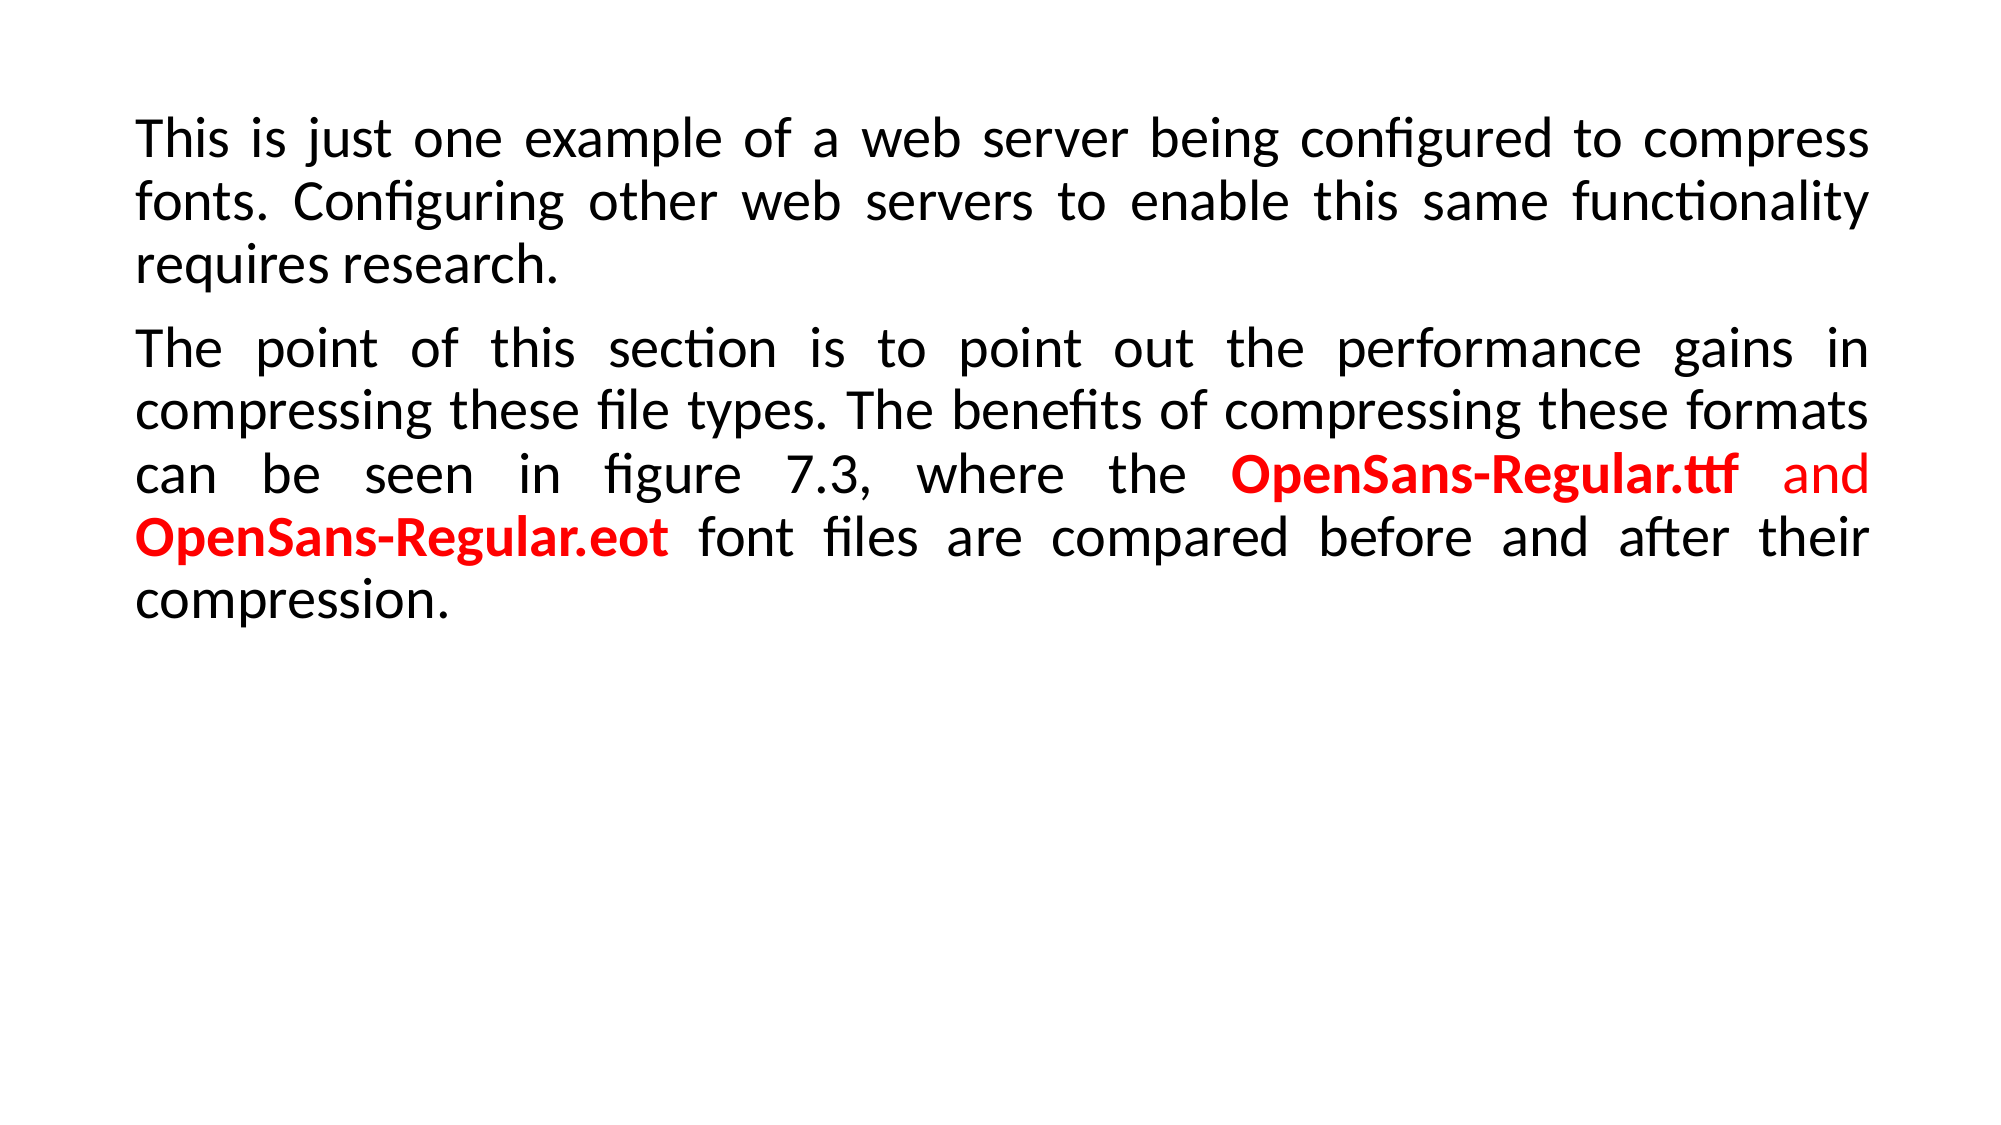

This is just one example of a web server being configured to compress fonts. Configuring other web servers to enable this same functionality requires research.
The point of this section is to point out the performance gains in compressing these file types. The benefits of compressing these formats can be seen in figure 7.3, where the OpenSans-Regular.ttf and OpenSans-Regular.eot font files are compared before and after their compression.